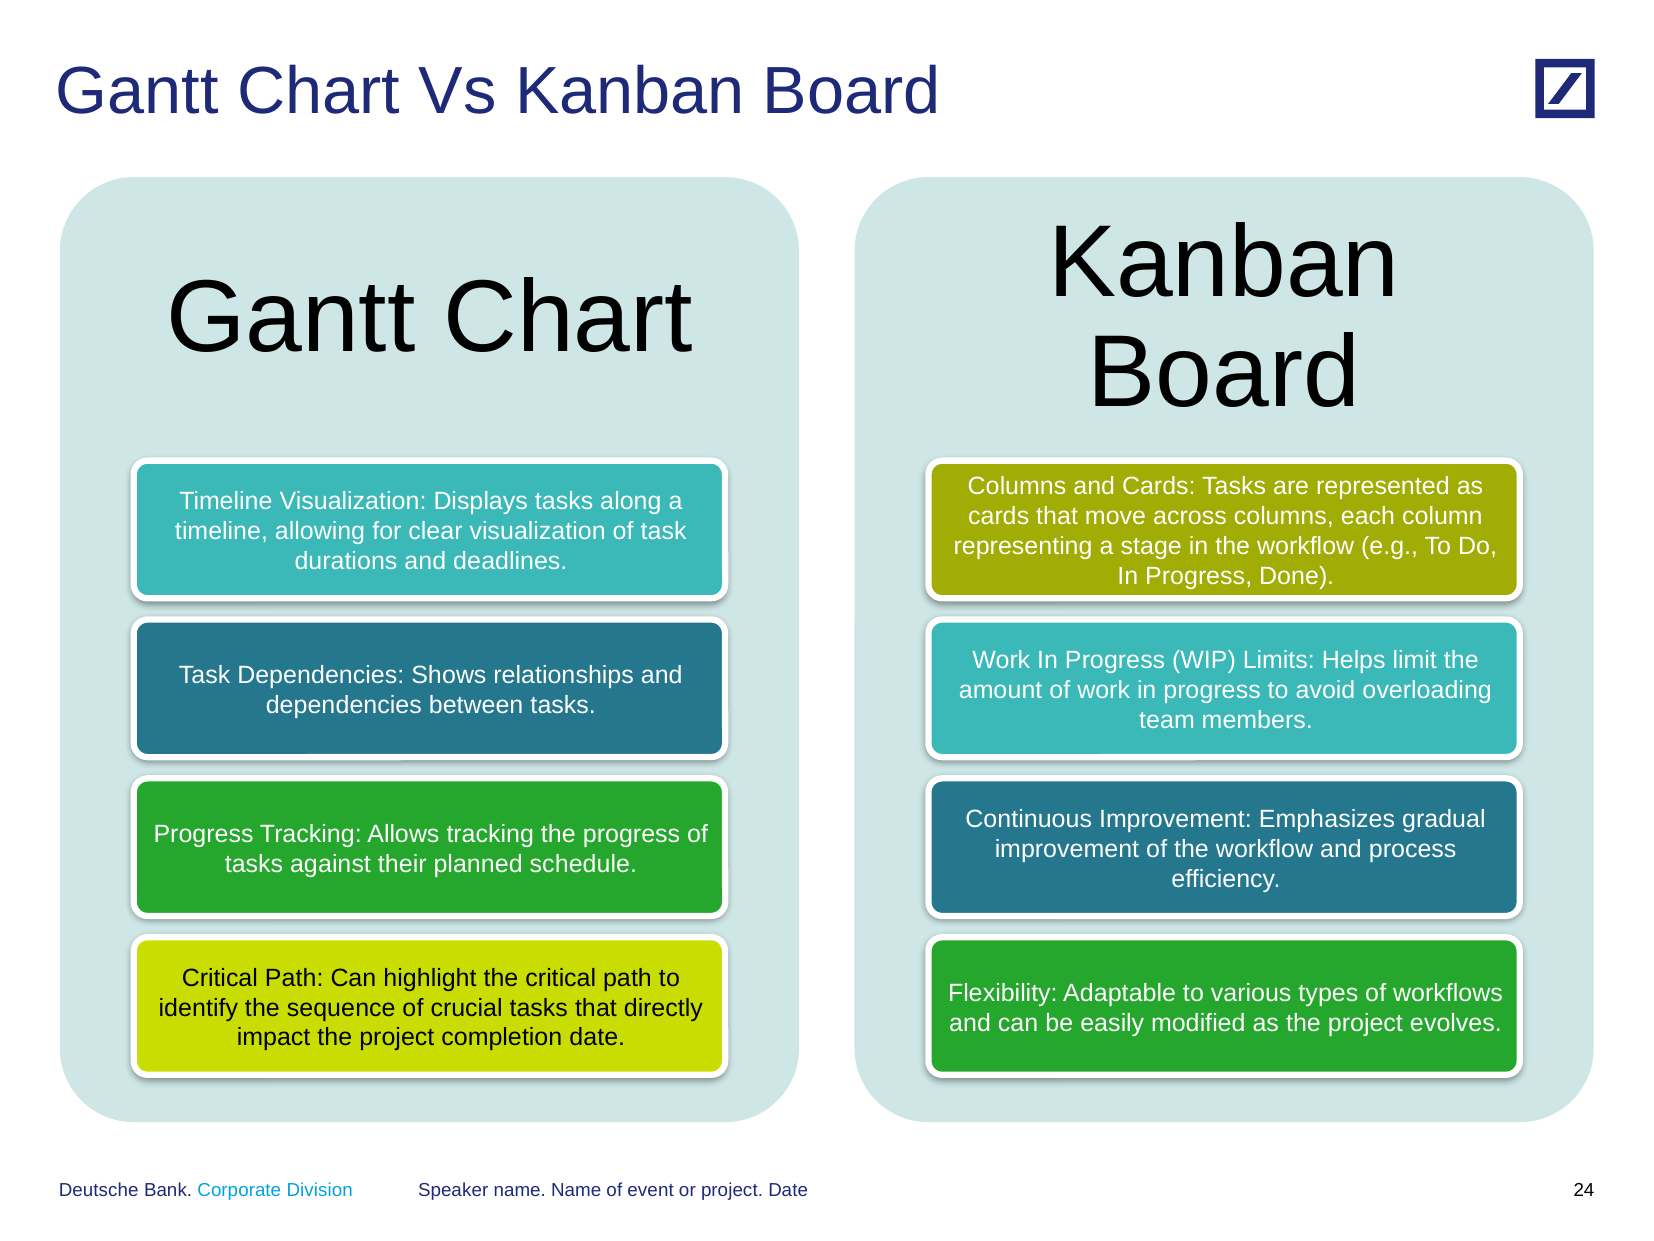

# Gantt Chart Vs Kanban Board
Gantt Chart
Timeline Visualization: Displays tasks along a timeline, allowing for clear visualization of task durations and deadlines.
Task Dependencies: Shows relationships and dependencies between tasks.
Progress Tracking: Allows tracking the progress of tasks against their planned schedule.
Critical Path: Can highlight the critical path to identify the sequence of crucial tasks that directly impact the project completion date.
Kanban Board
Columns and Cards: Tasks are represented as cards that move across columns, each column representing a stage in the workflow (e.g., To Do, In Progress, Done).
Work In Progress (WIP) Limits: Helps limit the amount of work in progress to avoid overloading team members.
Continuous Improvement: Emphasizes gradual improvement of the workflow and process efficiency.
Flexibility: Adaptable to various types of workflows and can be easily modified as the project evolves.
Speaker name. Name of event or project. Date
24